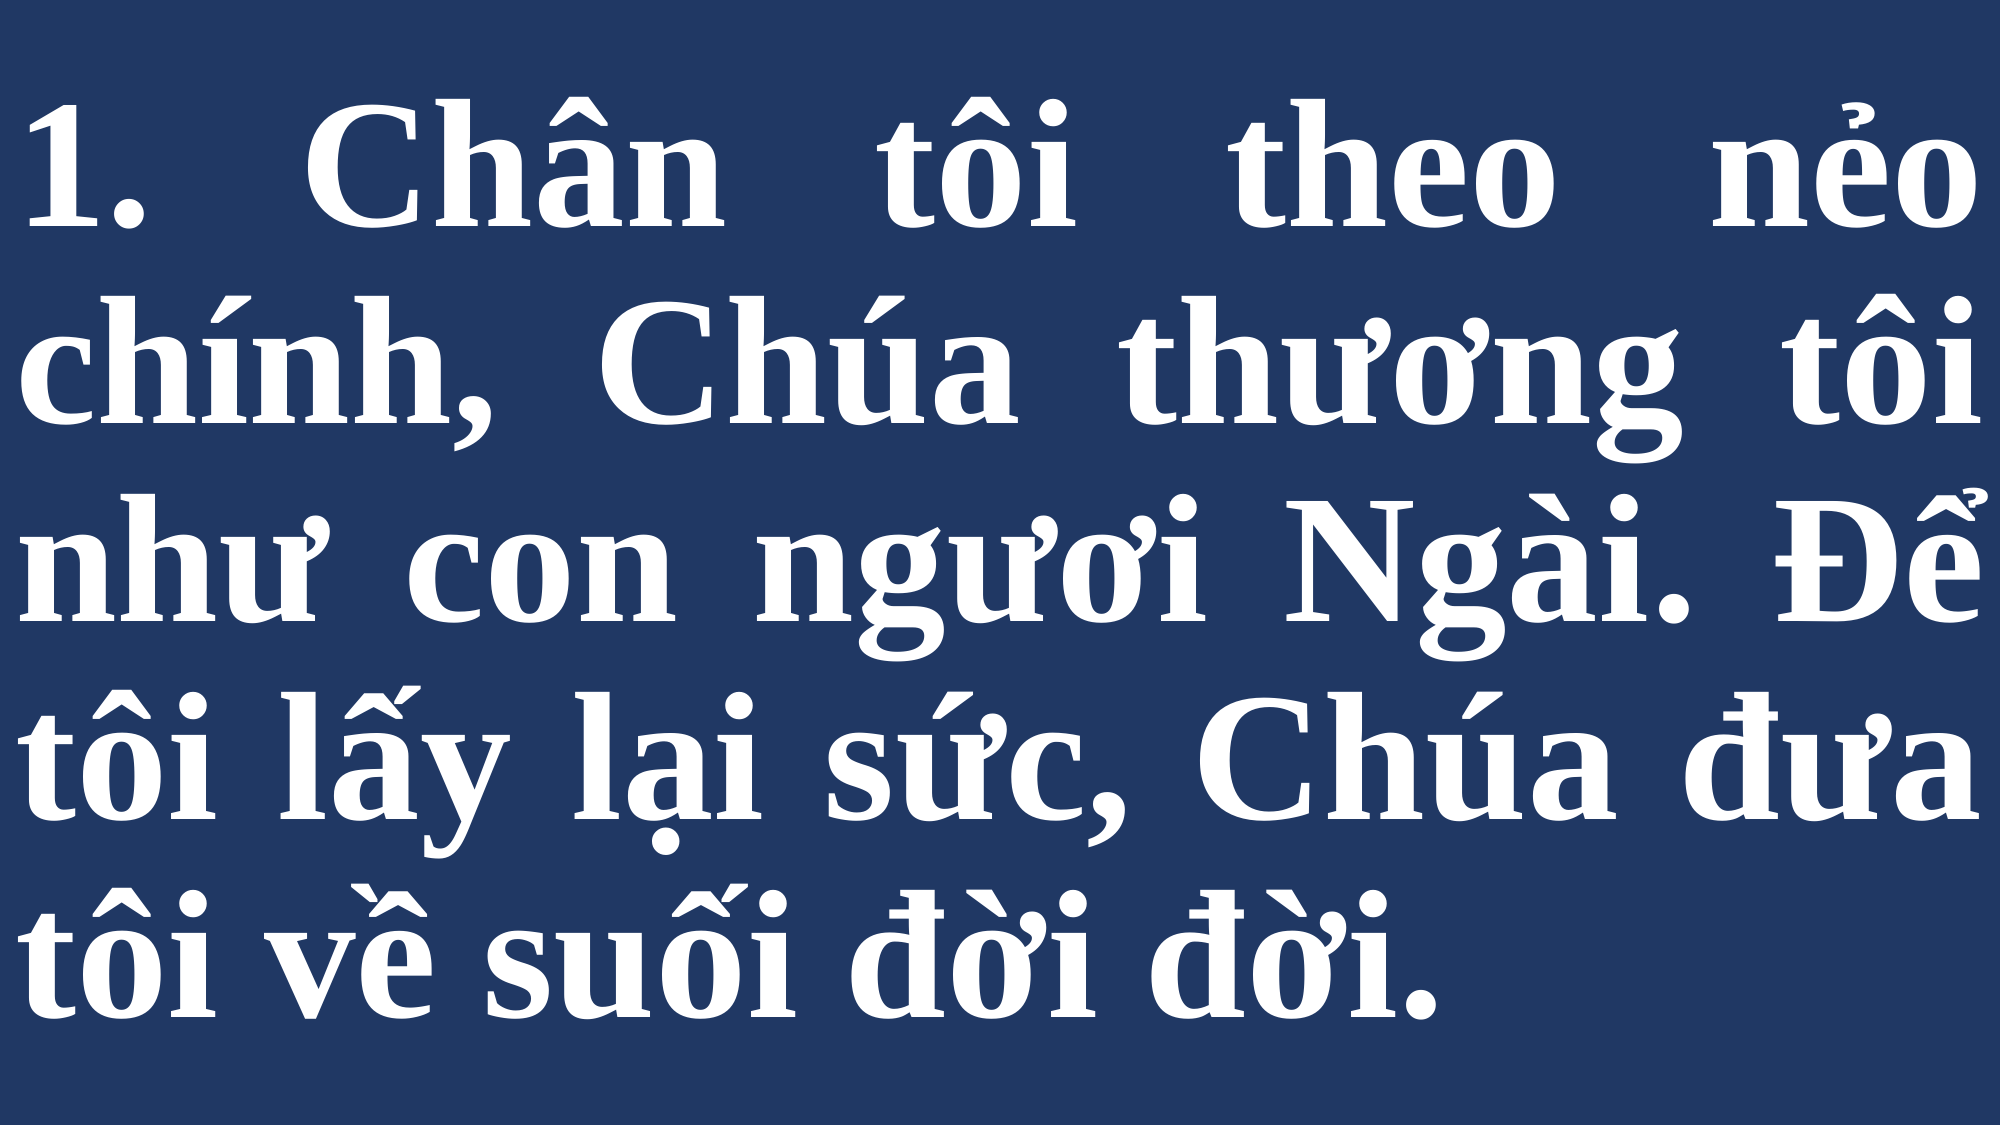

# 1. Chân tôi theo nẻo chính, Chúa thương tôi như con ngươi Ngài. Để tôi lấy lại sức, Chúa đưa tôi về suối đời đời.